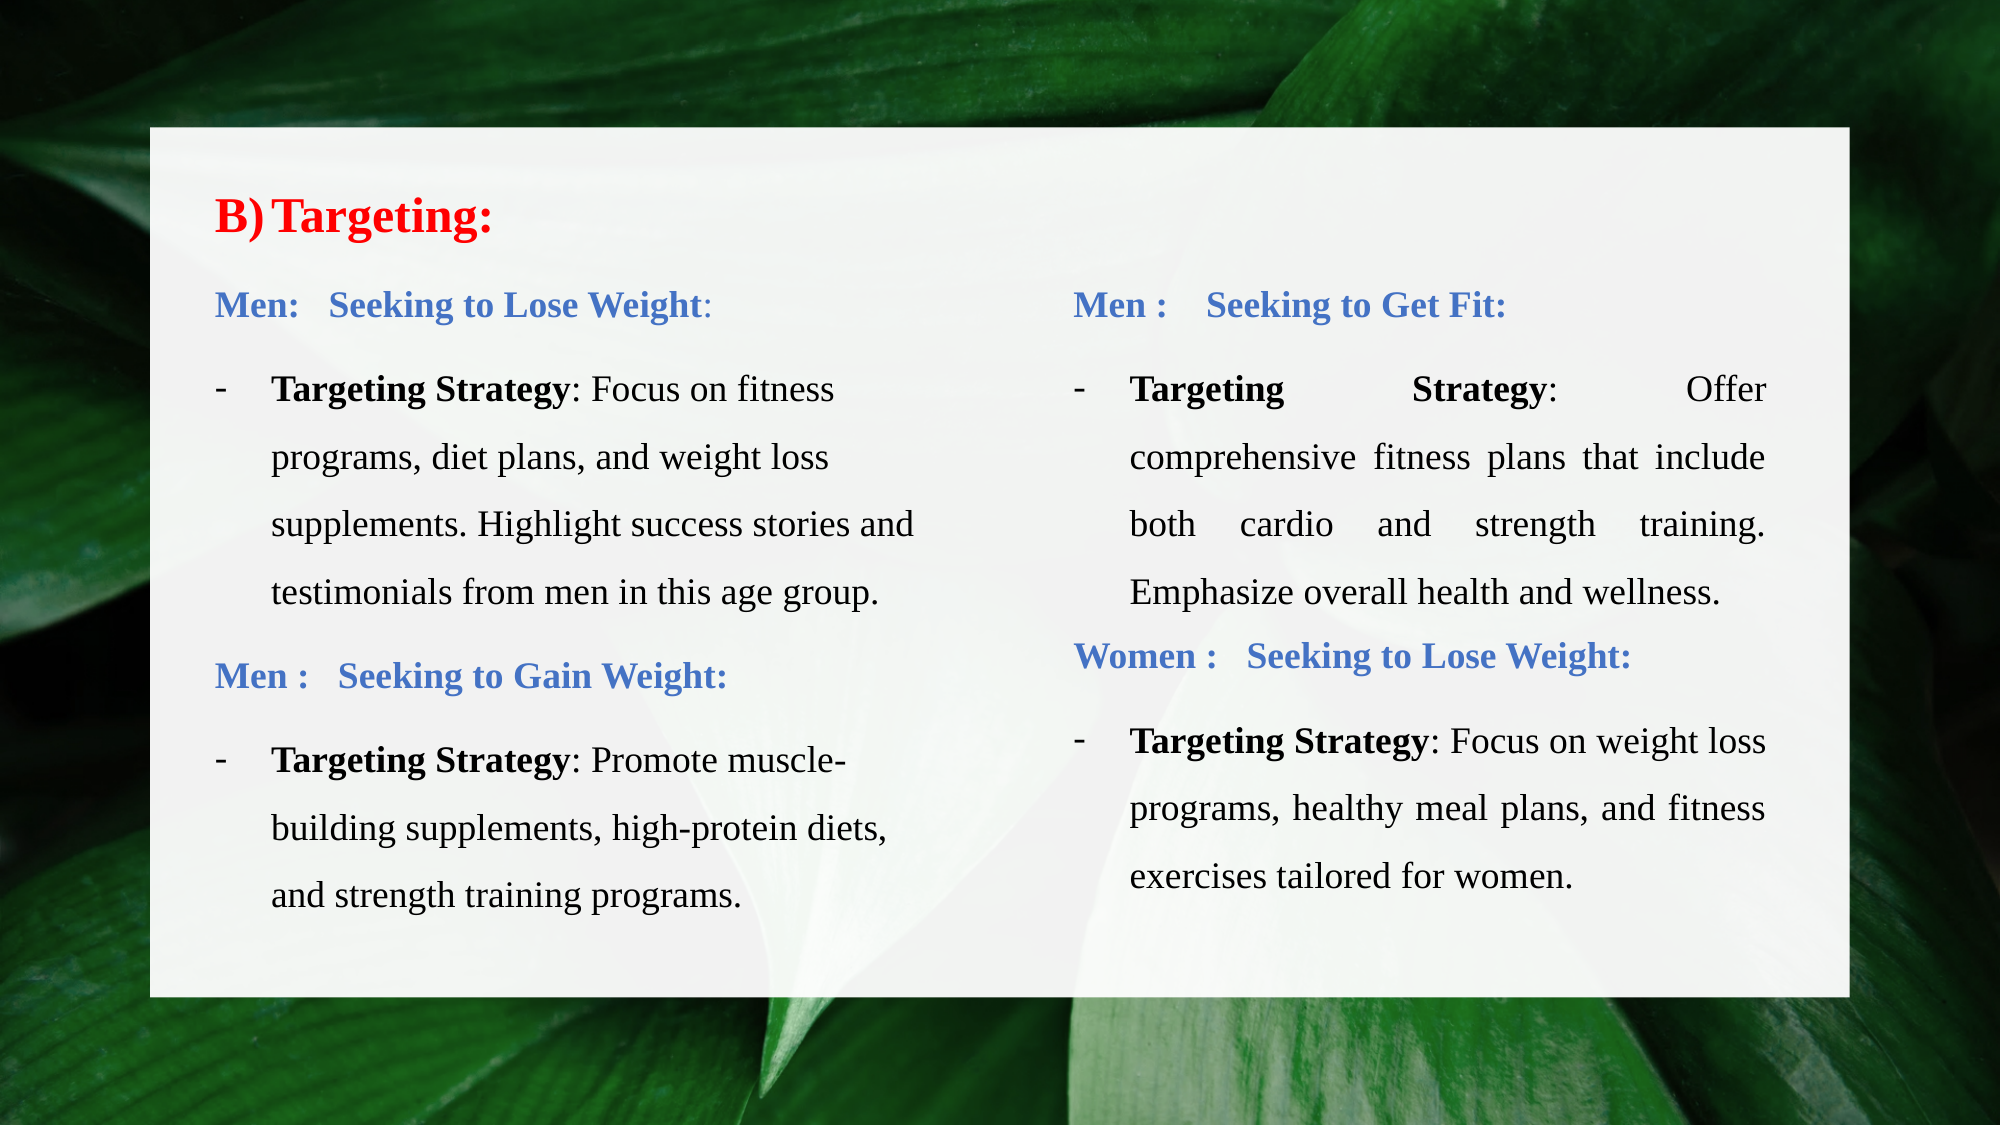

Targeting:
Men:   Seeking to Lose Weight:
Targeting Strategy: Focus on fitness programs, diet plans, and weight loss supplements. Highlight success stories and testimonials from men in this age group.
Men :   Seeking to Gain Weight:
Targeting Strategy: Promote muscle-building supplements, high-protein diets, and strength training programs.
Men :    Seeking to Get Fit:
Targeting Strategy: Offer comprehensive fitness plans that include both cardio and strength training. Emphasize overall health and wellness.
Women :   Seeking to Lose Weight:
Targeting Strategy: Focus on weight loss programs, healthy meal plans, and fitness exercises tailored for women.